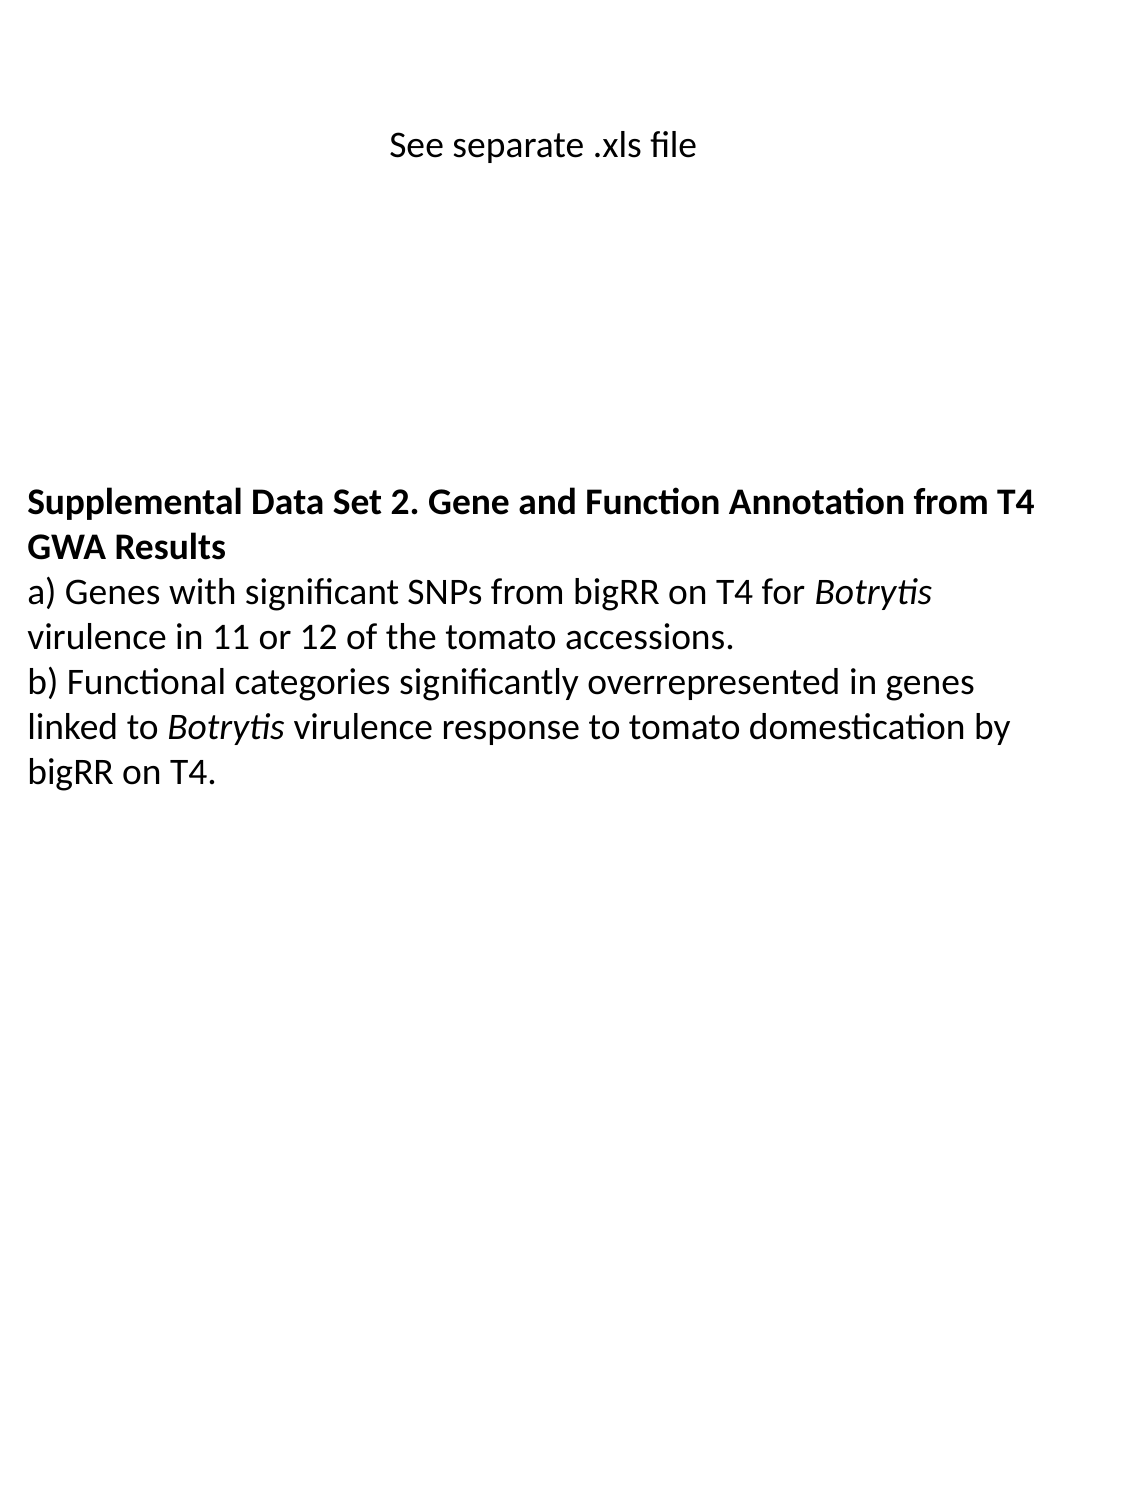

See separate .xls file
Supplemental Data Set 2. Gene and Function Annotation from T4 GWA Results
a) Genes with significant SNPs from bigRR on T4 for Botrytis virulence in 11 or 12 of the tomato accessions.
b) Functional categories significantly overrepresented in genes linked to Botrytis virulence response to tomato domestication by bigRR on T4.